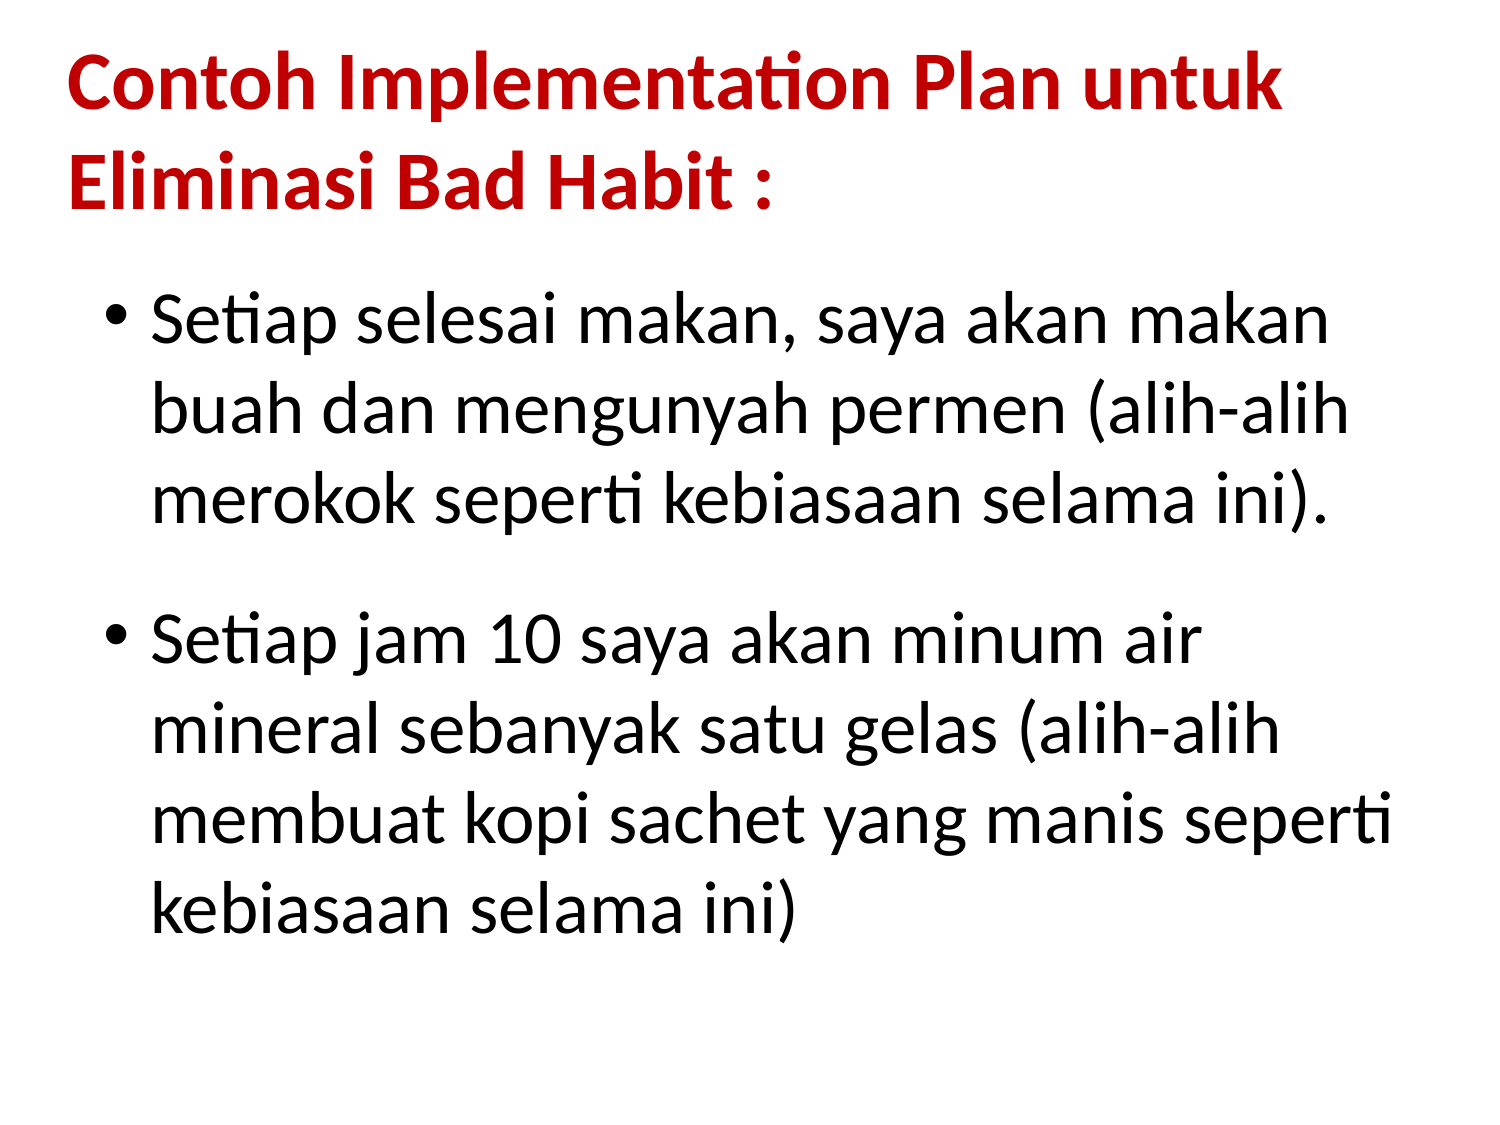

Contoh Implementation Plan untuk Eliminasi Bad Habit :
Setiap selesai makan, saya akan makan buah dan mengunyah permen (alih-alih merokok seperti kebiasaan selama ini).
Setiap jam 10 saya akan minum air mineral sebanyak satu gelas (alih-alih membuat kopi sachet yang manis seperti kebiasaan selama ini)